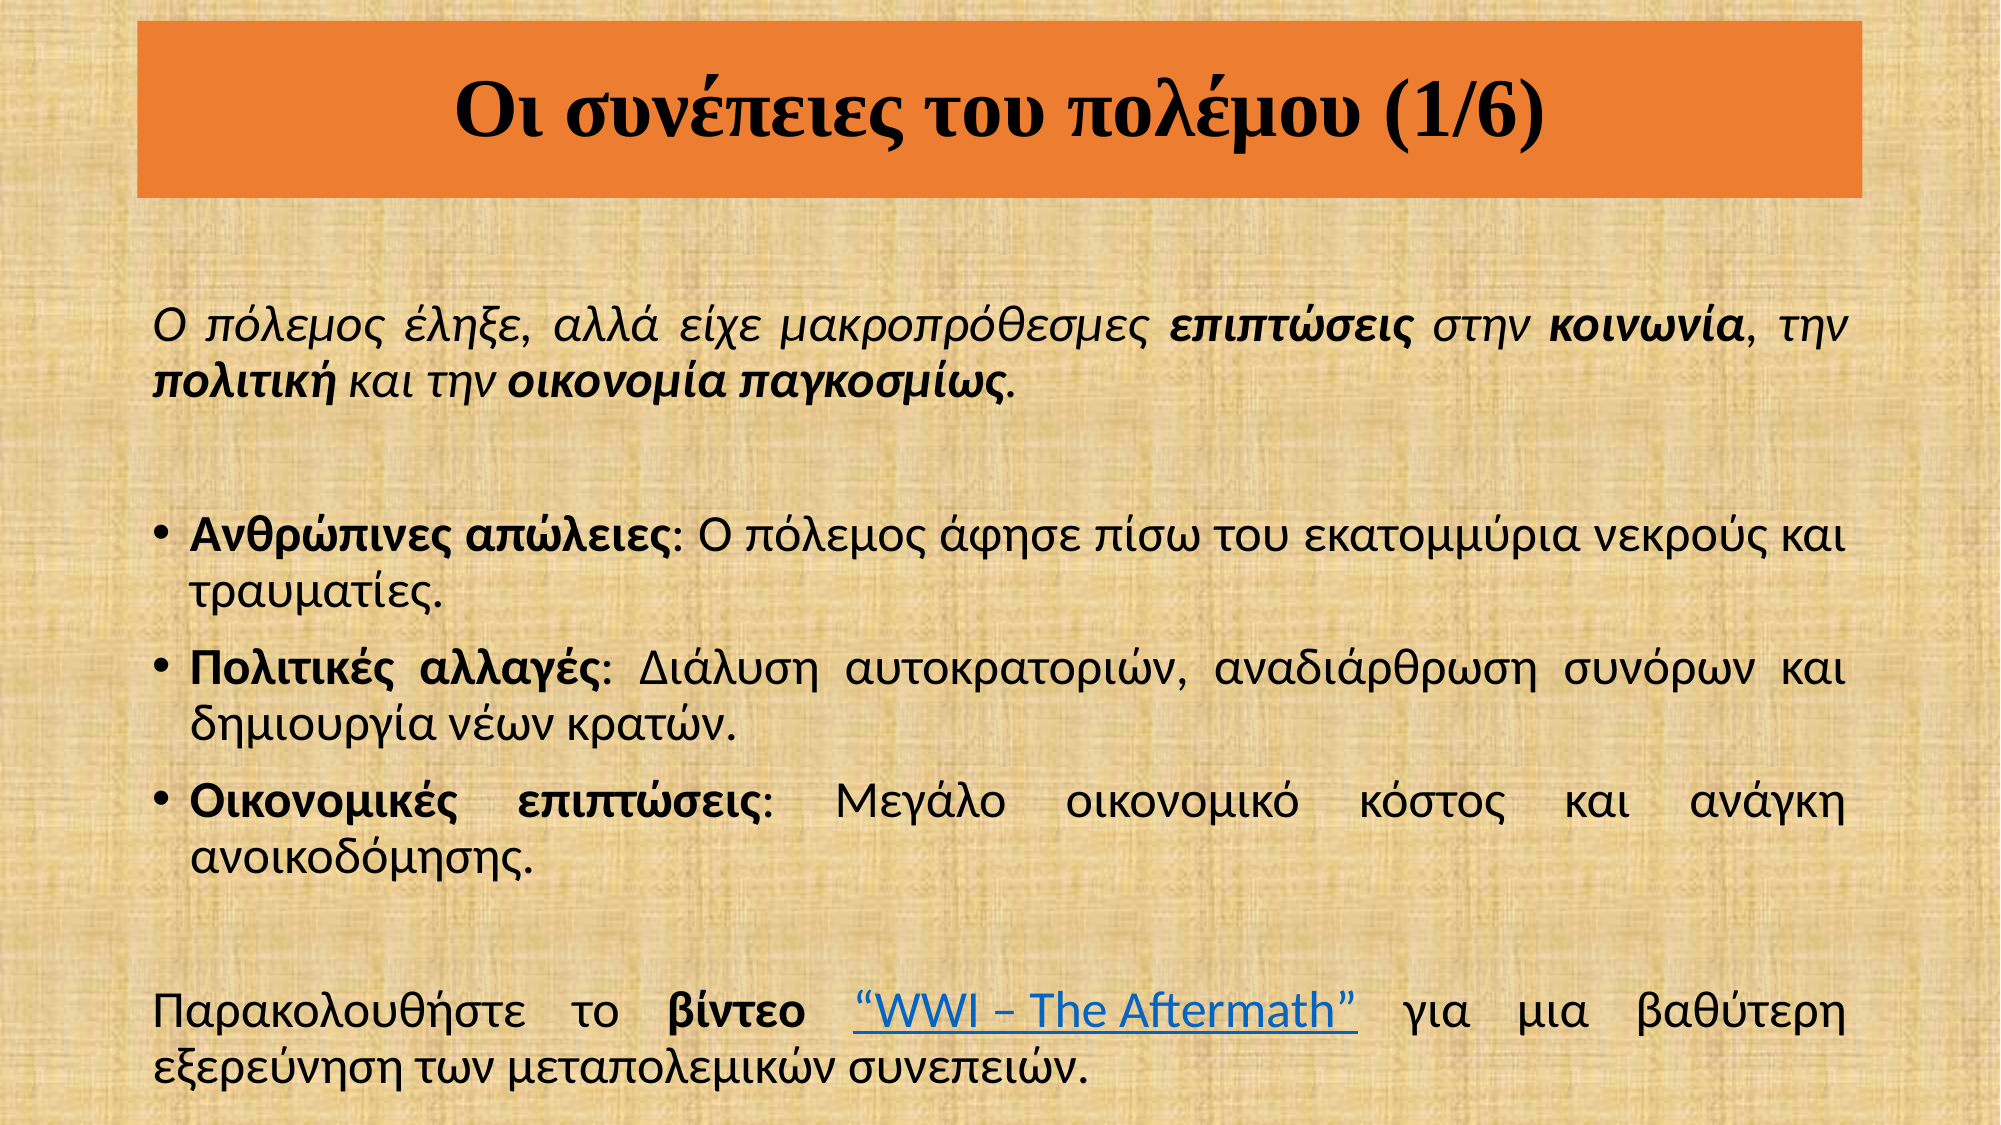

# Οι συνέπειες του πολέμου (1/6)
Ο πόλεμος έληξε, αλλά είχε μακροπρόθεσμες επιπτώσεις στην κοινωνία, την πολιτική και την οικονομία παγκοσμίως.

Ανθρώπινες απώλειες: Ο πόλεμος άφησε πίσω του εκατομμύρια νεκρούς και τραυματίες.
Πολιτικές αλλαγές: Διάλυση αυτοκρατοριών, αναδιάρθρωση συνόρων και δημιουργία νέων κρατών.
Οικονομικές επιπτώσεις: Μεγάλο οικονομικό κόστος και ανάγκη ανοικοδόμησης.

Παρακολουθήστε το βίντεο “WWI – The Aftermath” για μια βαθύτερη εξερεύνηση των μεταπολεμικών συνεπειών.